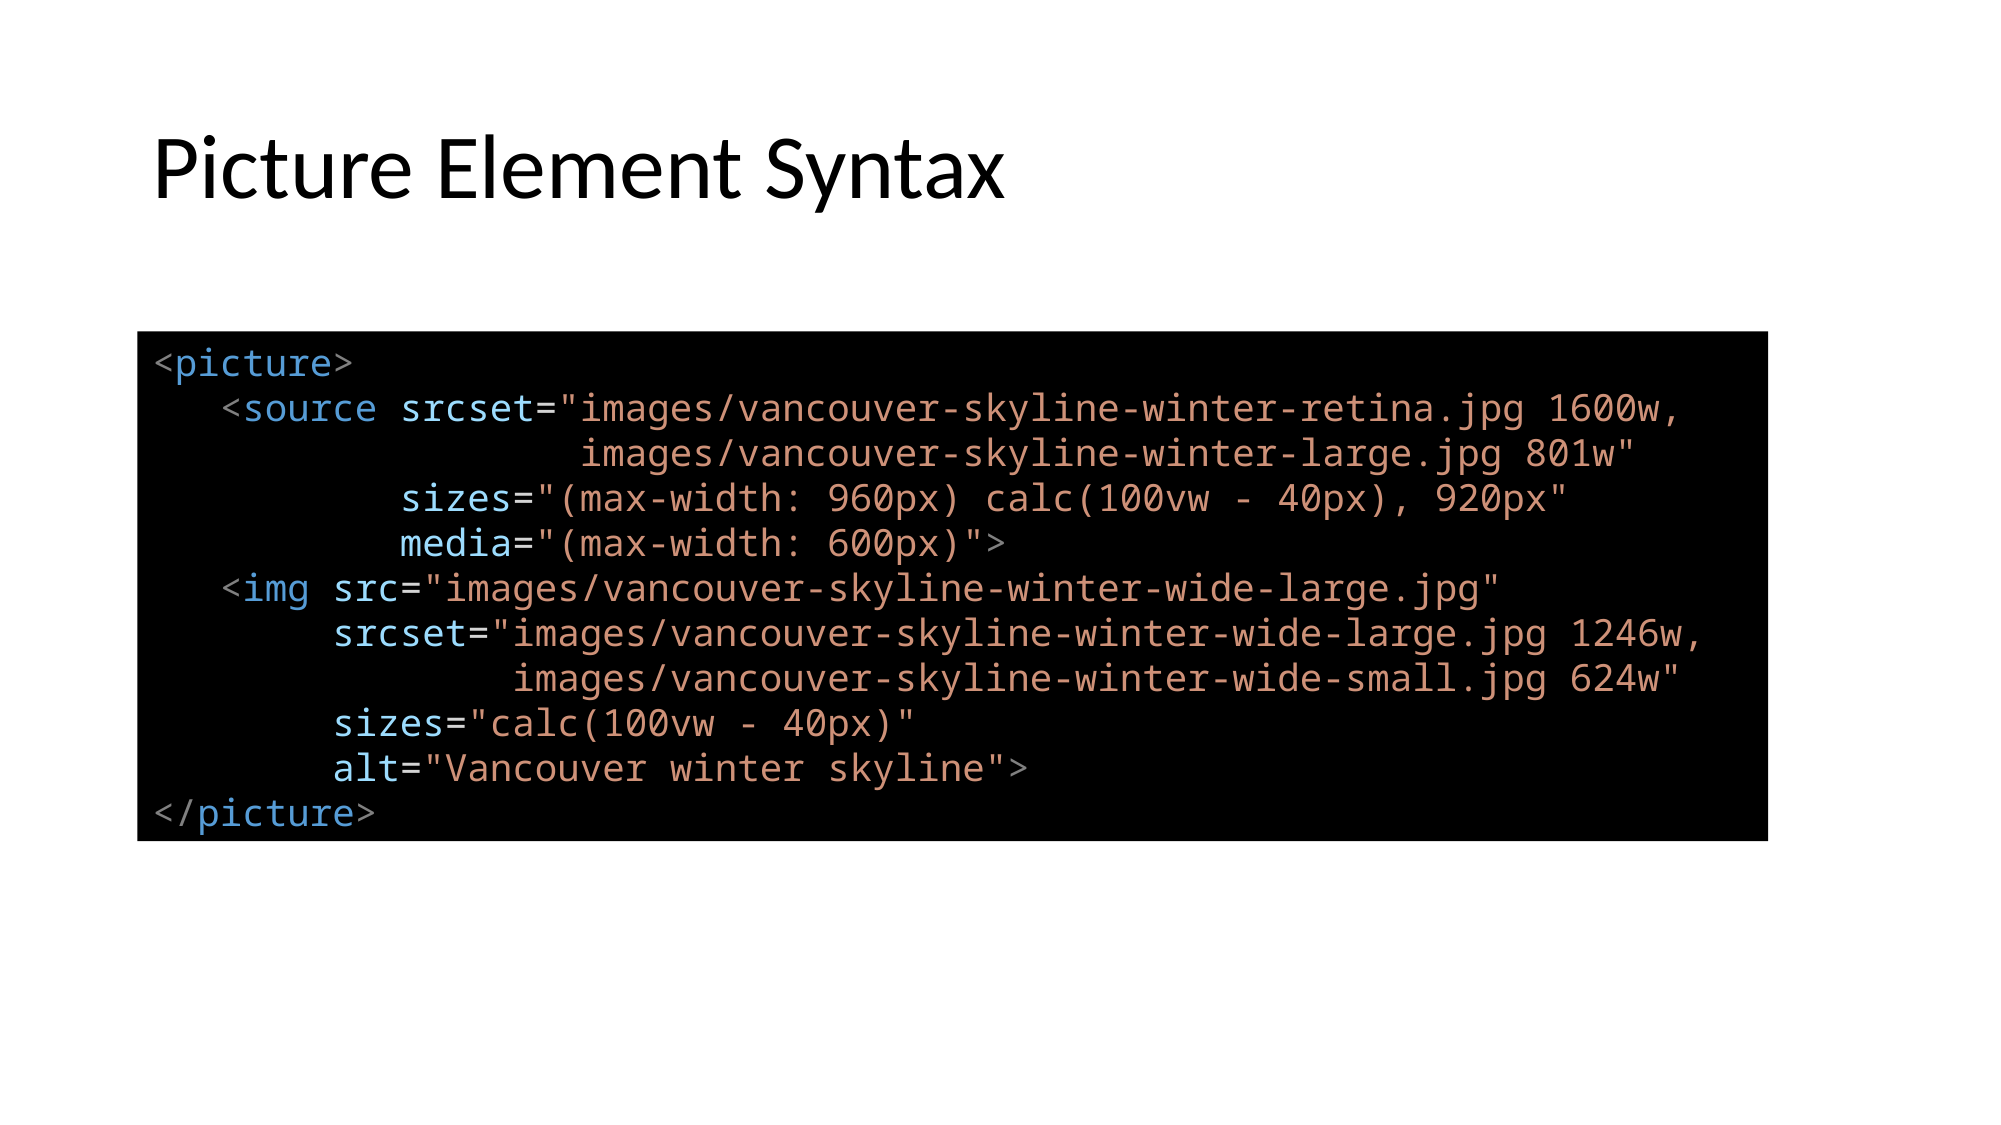

# Picture Element Syntax
<picture>
   <source srcset="images/vancouver-skyline-winter-retina.jpg 1600w,
                   images/vancouver-skyline-winter-large.jpg 801w"
           sizes="(max-width: 960px) calc(100vw - 40px), 920px"
           media="(max-width: 600px)">
   <img src="images/vancouver-skyline-winter-wide-large.jpg"
        srcset="images/vancouver-skyline-winter-wide-large.jpg 1246w,
                images/vancouver-skyline-winter-wide-small.jpg 624w"
        sizes="calc(100vw - 40px)"
        alt="Vancouver winter skyline">
</picture>